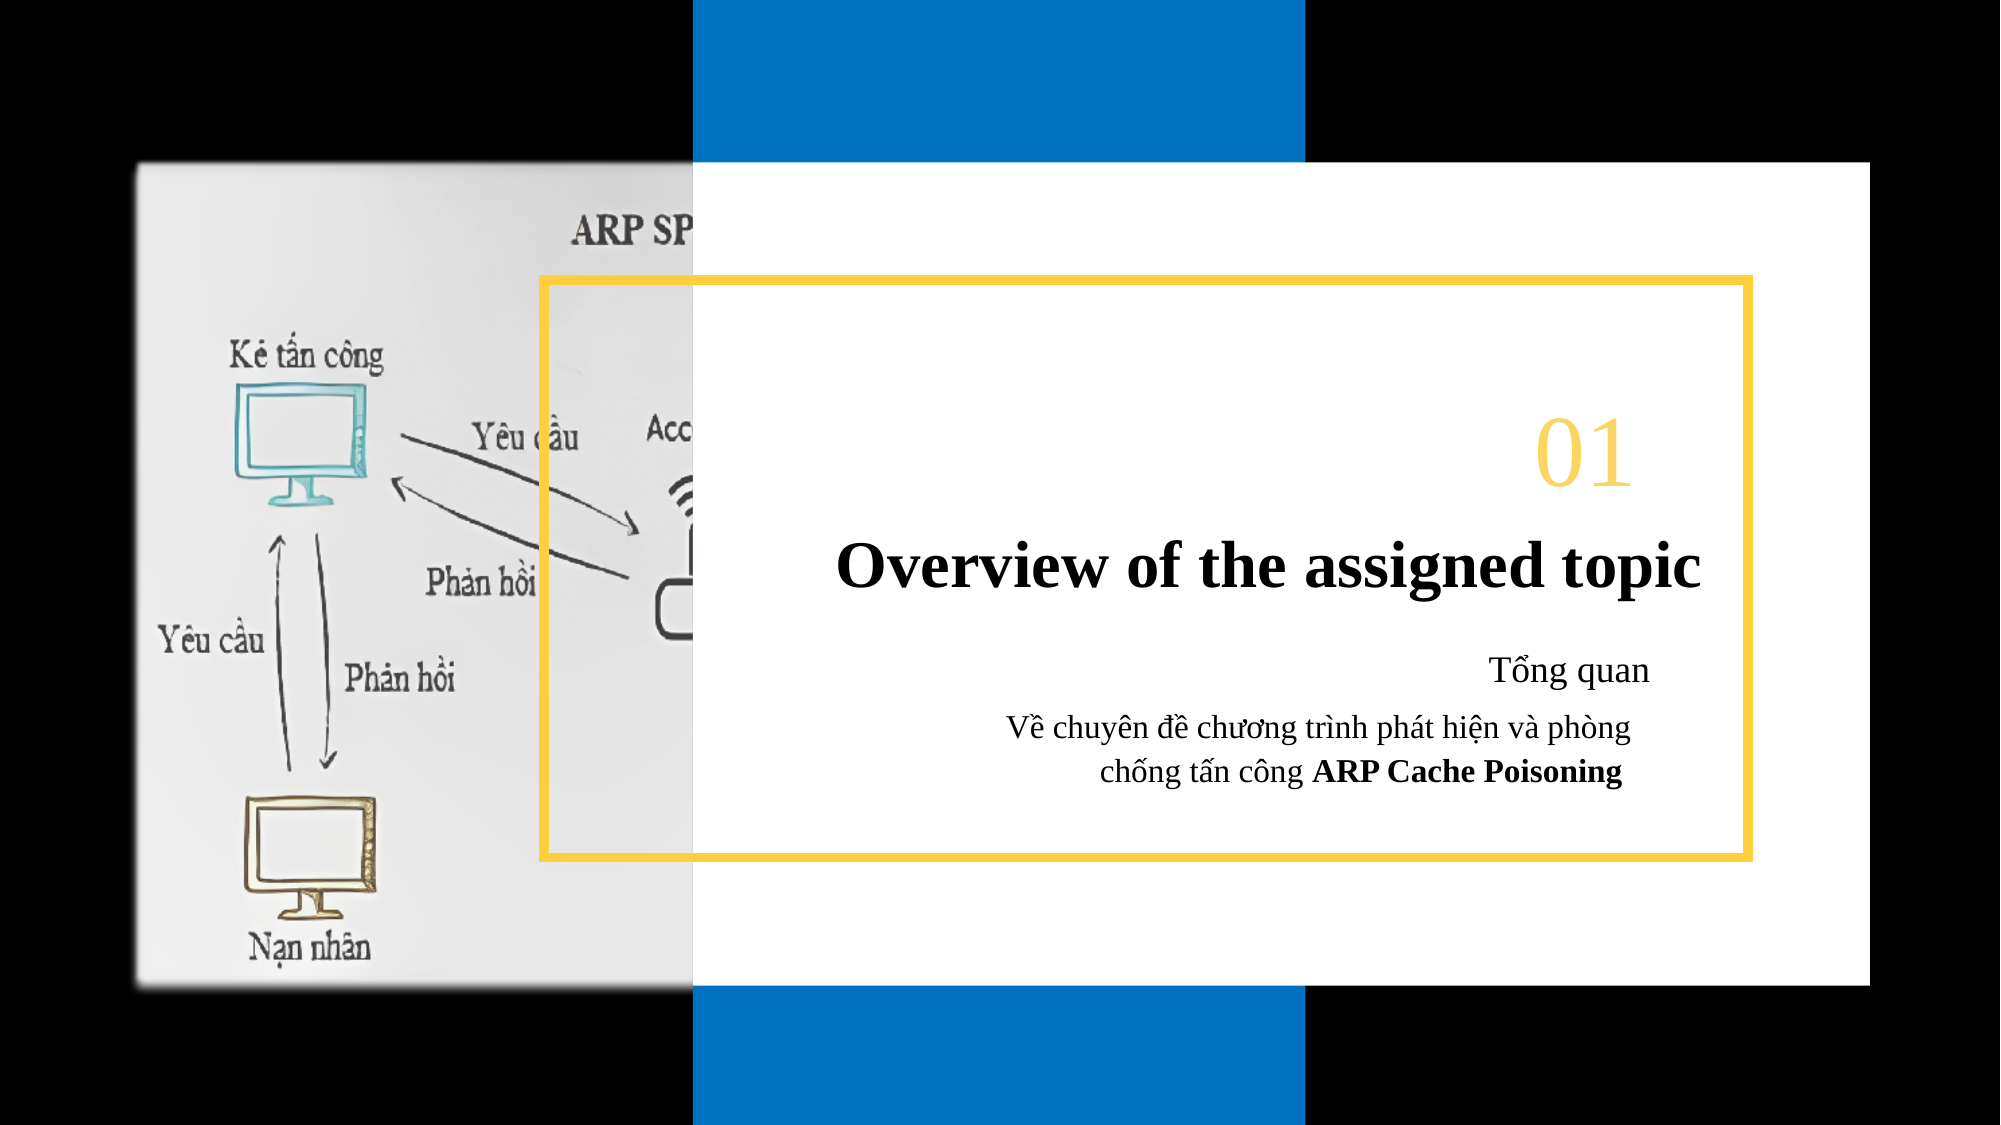

01
Overview of the assigned topic
Tổng quan
Về chuyên đề chương trình phát hiện và phòng chống tấn công ARP Cache Poisoning